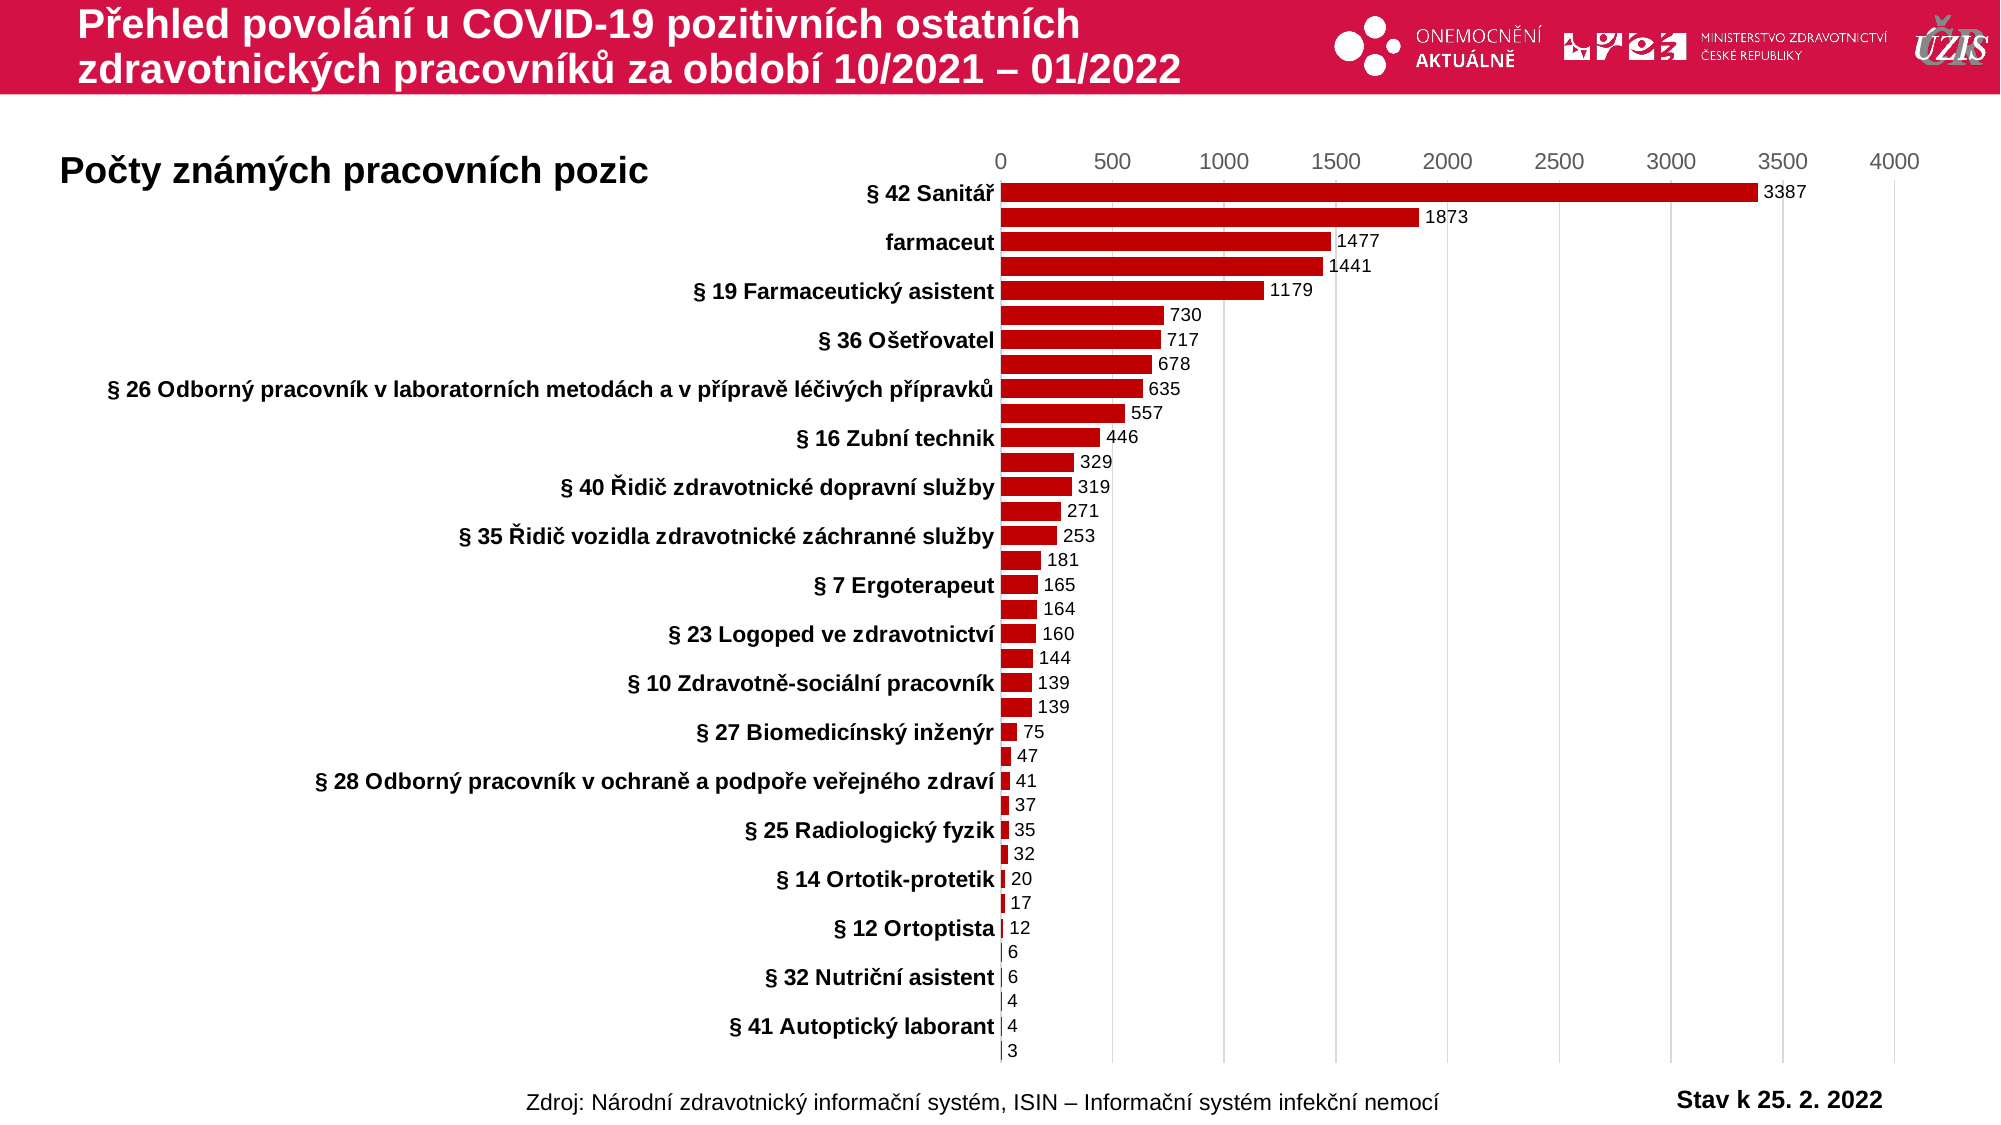

# Přehled povolání u COVID-19 pozitivních ostatních zdravotnických pracovníků za období 10/2021 – 01/2022

### Chart

| Category | ostatní ZP |
|---|---|
| § 42 Sanitář | 3387.0 |
| § 24 Fyzioterapeut | 1873.0 |
| farmaceut | 1477.0 |
| § 9 Zdravotní laborant | 1441.0 |
| § 19 Farmaceutický asistent | 1179.0 |
| § 18 Zdravotnický záchranář | 730.0 |
| § 36 Ošetřovatel | 717.0 |
| § 39 Zubní instrumentářka | 678.0 |
| § 26 Odborný pracovník v laboratorních metodách a v přípravě léčivých přípravků | 635.0 |
| § 8 Radiologický asistent | 557.0 |
| § 16 Zubní technik | 446.0 |
| § 22 Psycholog ve zdravotnictví | 329.0 |
| § 40 Řidič zdravotnické dopravní služby | 319.0 |
| § 17 Dentální hygienistka | 271.0 |
| § 35 Řidič vozidla zdravotnické záchranné služby | 253.0 |
| § 37 Masér ve zdravotnictví, nevidomý a slabozraký masér ve zdravotnictví | 181.0 |
| § 7 Ergoterapeut | 165.0 |
| § 15 Nutriční terapeut | 164.0 |
| § 23 Logoped ve zdravotnictví | 160.0 |
| § 30 Laboratorní asistent | 144.0 |
| § 10 Zdravotně-sociální pracovník | 139.0 |
| § 11 Optometrista | 139.0 |
| § 27 Biomedicínský inženýr | 75.0 |
| § 33 Asistent zubního technika | 47.0 |
| § 28 Odborný pracovník v ochraně a podpoře veřejného zdraví | 41.0 |
| § 21a Adiktolog | 37.0 |
| § 25 Radiologický fyzik | 35.0 |
| § 13 Asistent ochrany a podpory veřejného zdraví | 32.0 |
| § 14 Ortotik-protetik | 20.0 |
| § 20 Biomedicínský technik | 17.0 |
| § 12 Ortoptista | 12.0 |
| § 31 Ortoticko-protetický technik | 6.0 |
| § 32 Nutriční asistent | 6.0 |
| § 21 Radiologický technik | 4.0 |
| § 41 Autoptický laborant | 4.0 |
| § 23a Zrakový terapeut | 3.0 |
Počty známých pracovních pozic
Stav k 25. 2. 2022
Zdroj: Národní zdravotnický informační systém, ISIN – Informační systém infekční nemocí